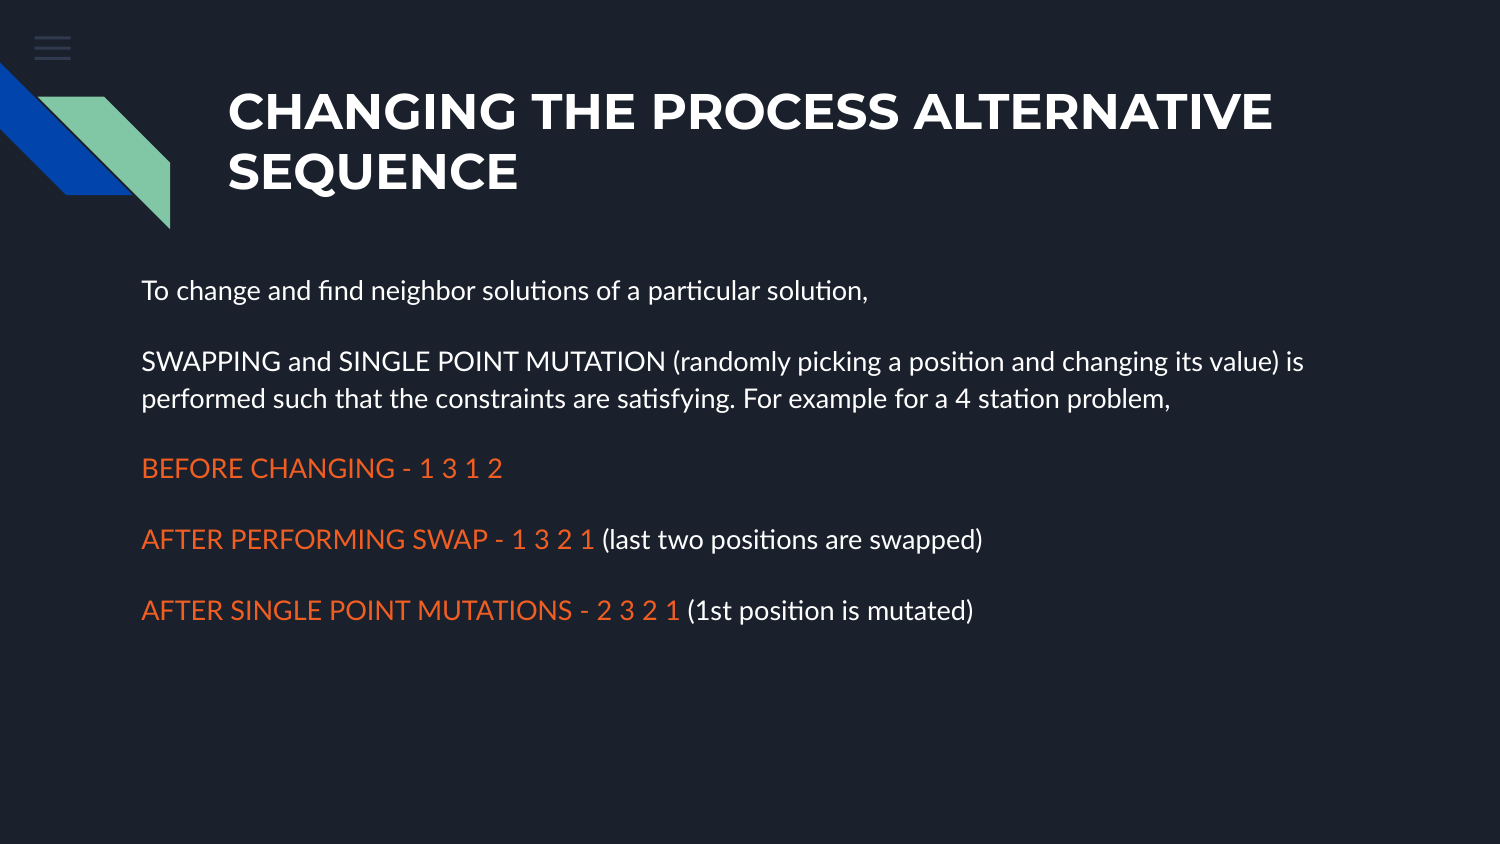

# CHANGING THE PROCESS ALTERNATIVE SEQUENCE
To change and find neighbor solutions of a particular solution,
SWAPPING and SINGLE POINT MUTATION (randomly picking a position and changing its value) is performed such that the constraints are satisfying. For example for a 4 station problem,
BEFORE CHANGING - 1 3 1 2
AFTER PERFORMING SWAP - 1 3 2 1 (last two positions are swapped)
AFTER SINGLE POINT MUTATIONS - 2 3 2 1 (1st position is mutated)